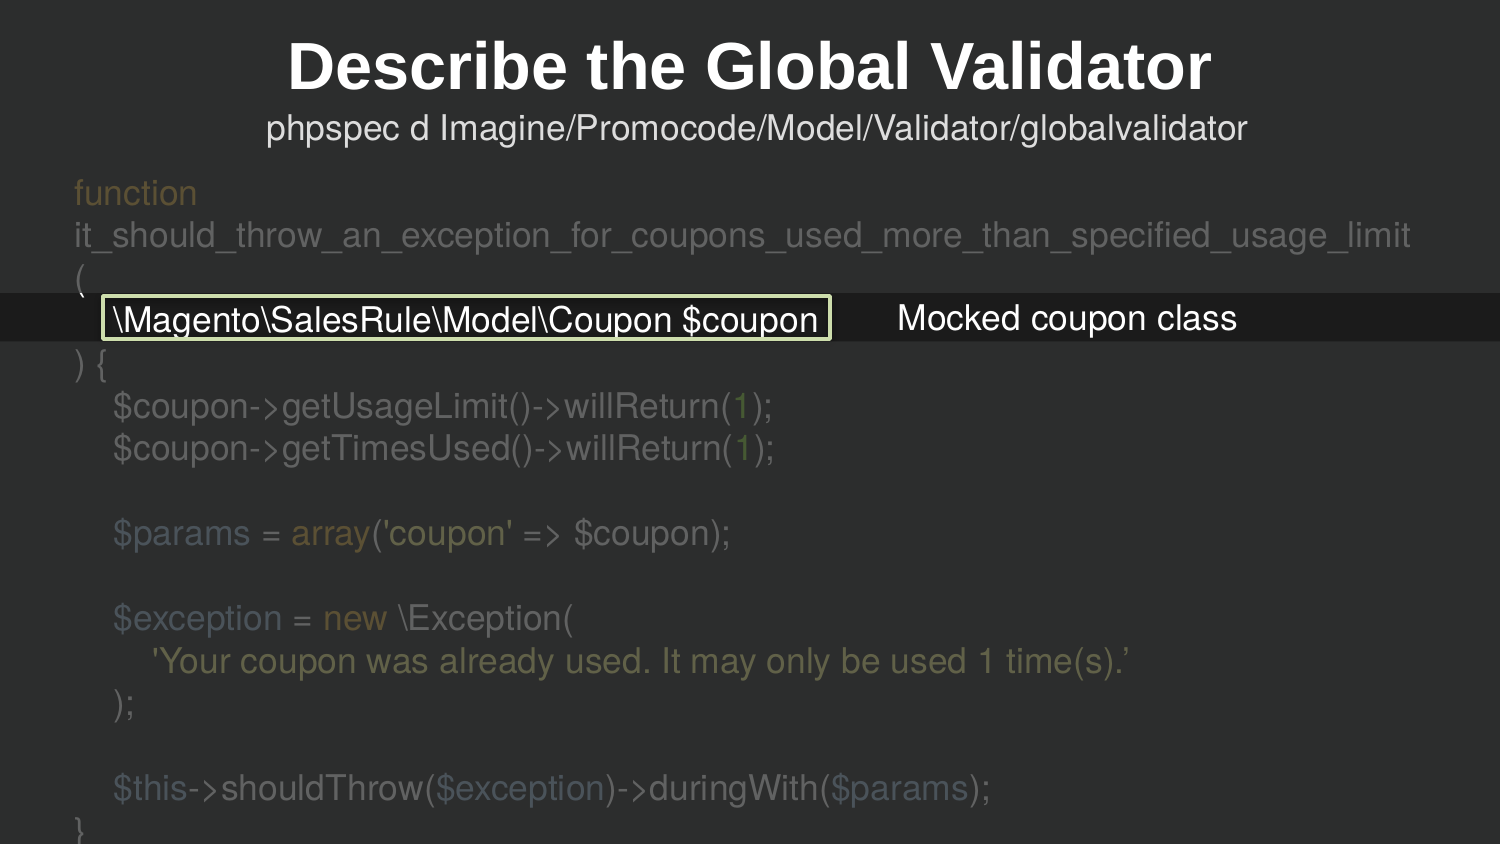

# Describe the Global Validator

phpspec d Imagine/Promocode/Model/Validator/globalvalidator
function
it_should_throw_an_exception_for_coupons_used_more_than_specified_usage_limit
(
    \Magento\SalesRule\Model\Coupon $coupon
) {
    $coupon->getUsageLimit()->willReturn(1);
    $coupon->getTimesUsed()->willReturn(1);
    $params = array('coupon' => $coupon);
    $exception = new \Exception(
        'Your coupon was already used. It may only be used 1 time(s).’
    );
    $this->shouldThrow($exception)->duringWith($params);
}
Mocked coupon class